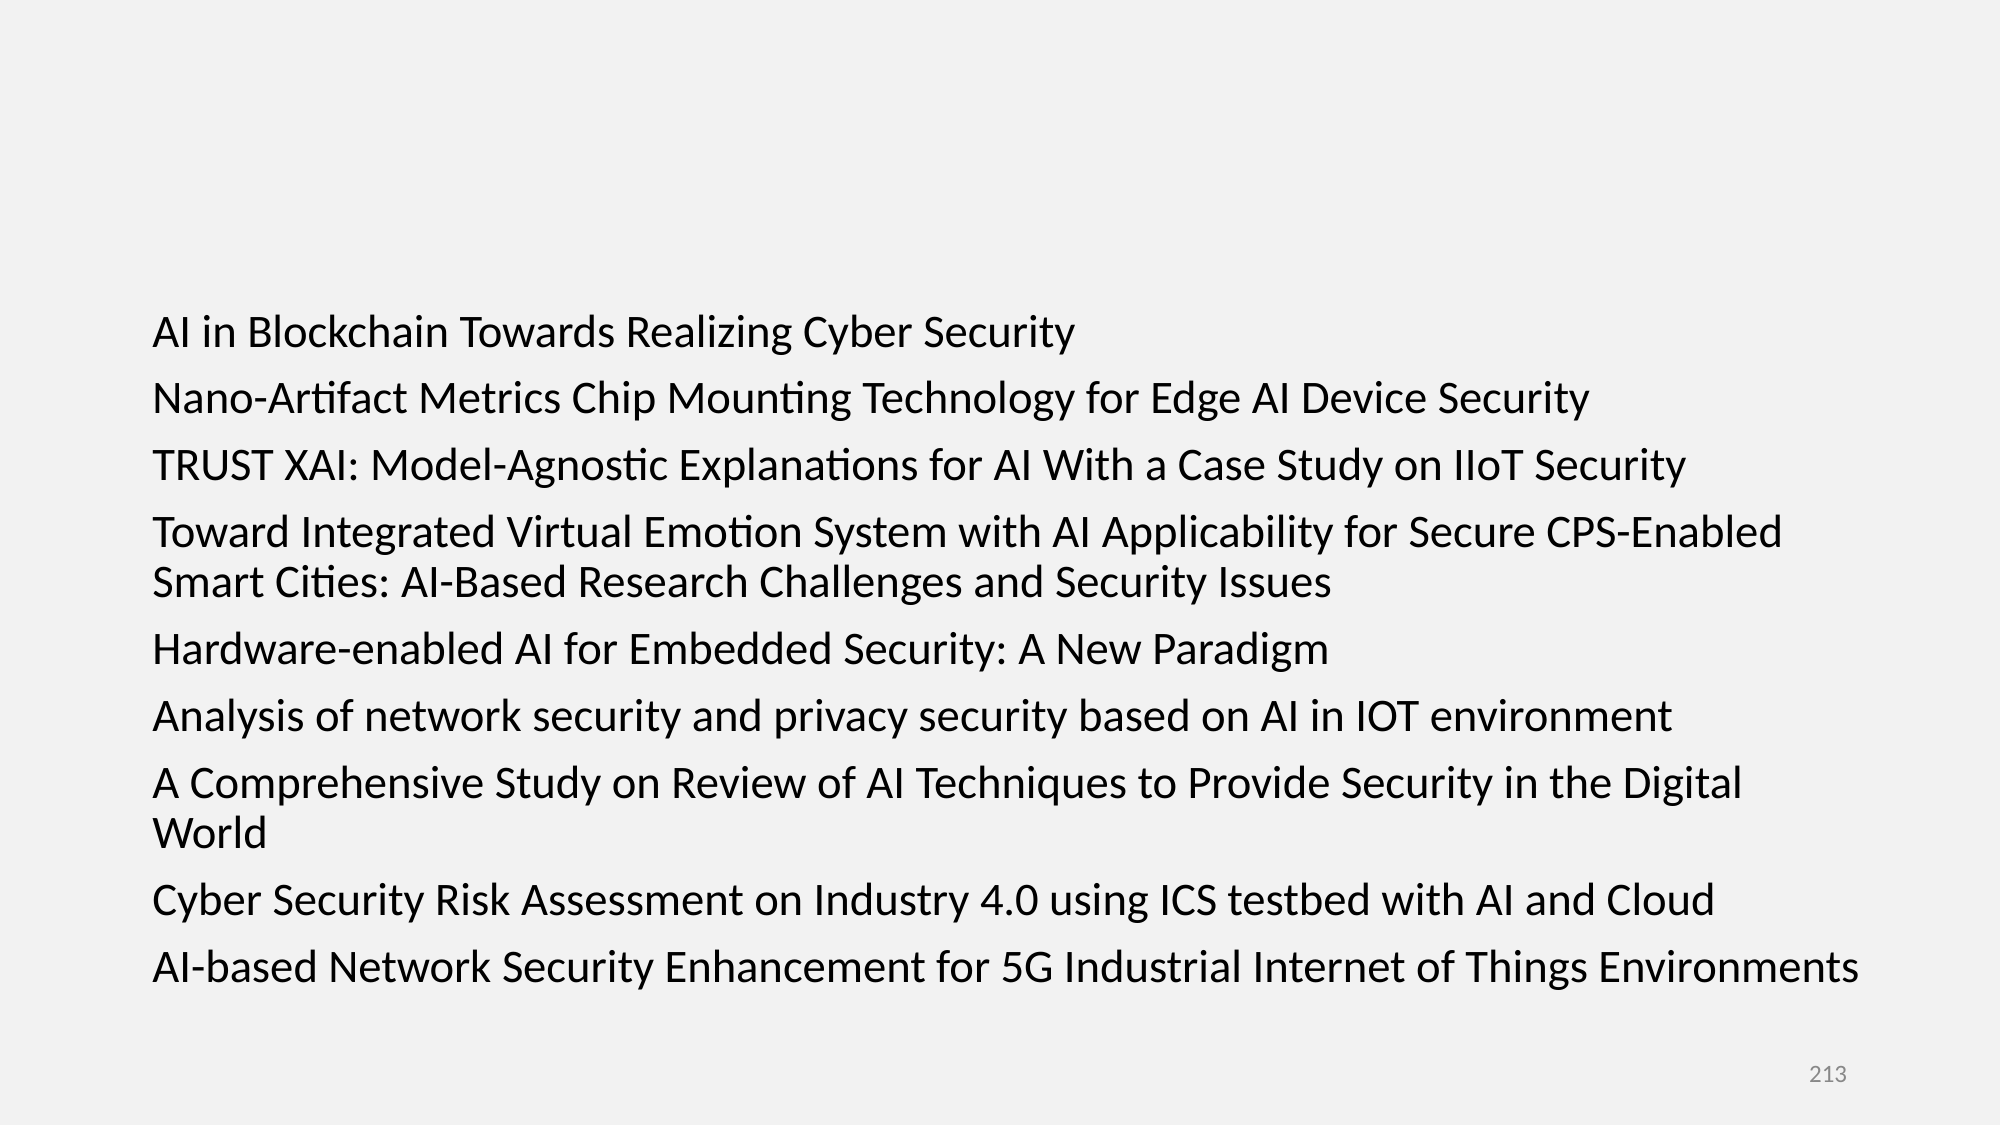

AI in Blockchain Towards Realizing Cyber Security
Nano-Artifact Metrics Chip Mounting Technology for Edge AI Device Security
TRUST XAI: Model-Agnostic Explanations for AI With a Case Study on IIoT Security
Toward Integrated Virtual Emotion System with AI Applicability for Secure CPS-Enabled Smart Cities: AI-Based Research Challenges and Security Issues
Hardware-enabled AI for Embedded Security: A New Paradigm
Analysis of network security and privacy security based on AI in IOT environment
A Comprehensive Study on Review of AI Techniques to Provide Security in the Digital World
Cyber Security Risk Assessment on Industry 4.0 using ICS testbed with AI and Cloud
AI-based Network Security Enhancement for 5G Industrial Internet of Things Environments

213